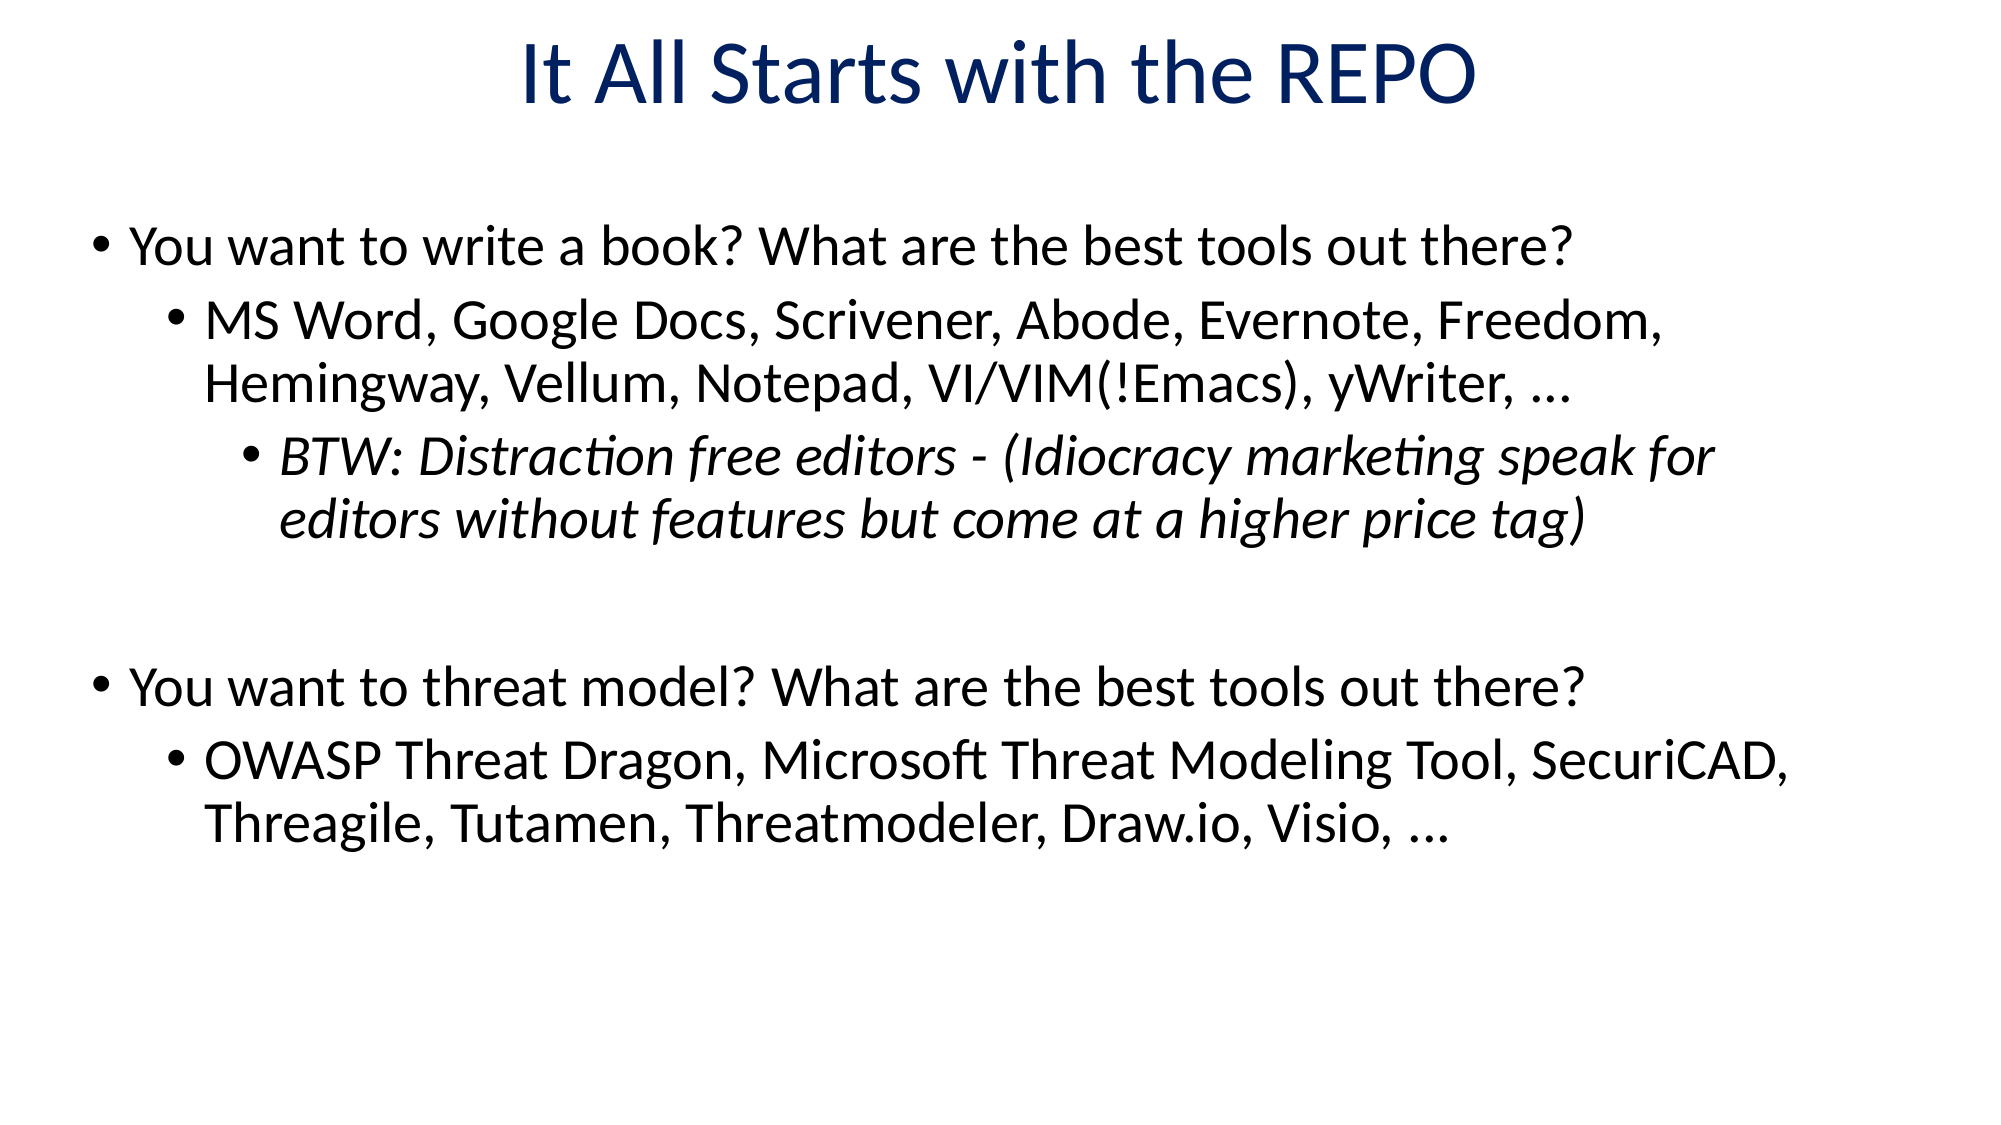

# It All Starts with the REPO
You want to write a book? What are the best tools out there?
MS Word, Google Docs, Scrivener, Abode, Evernote, Freedom, Hemingway, Vellum, Notepad, VI/VIM(!Emacs), yWriter, ...
BTW: Distraction free editors - (Idiocracy marketing speak for editors without features but come at a higher price tag)

You want to threat model? What are the best tools out there?
OWASP Threat Dragon, Microsoft Threat Modeling Tool, SecuriCAD, Threagile, Tutamen, Threatmodeler, Draw.io, Visio, ...